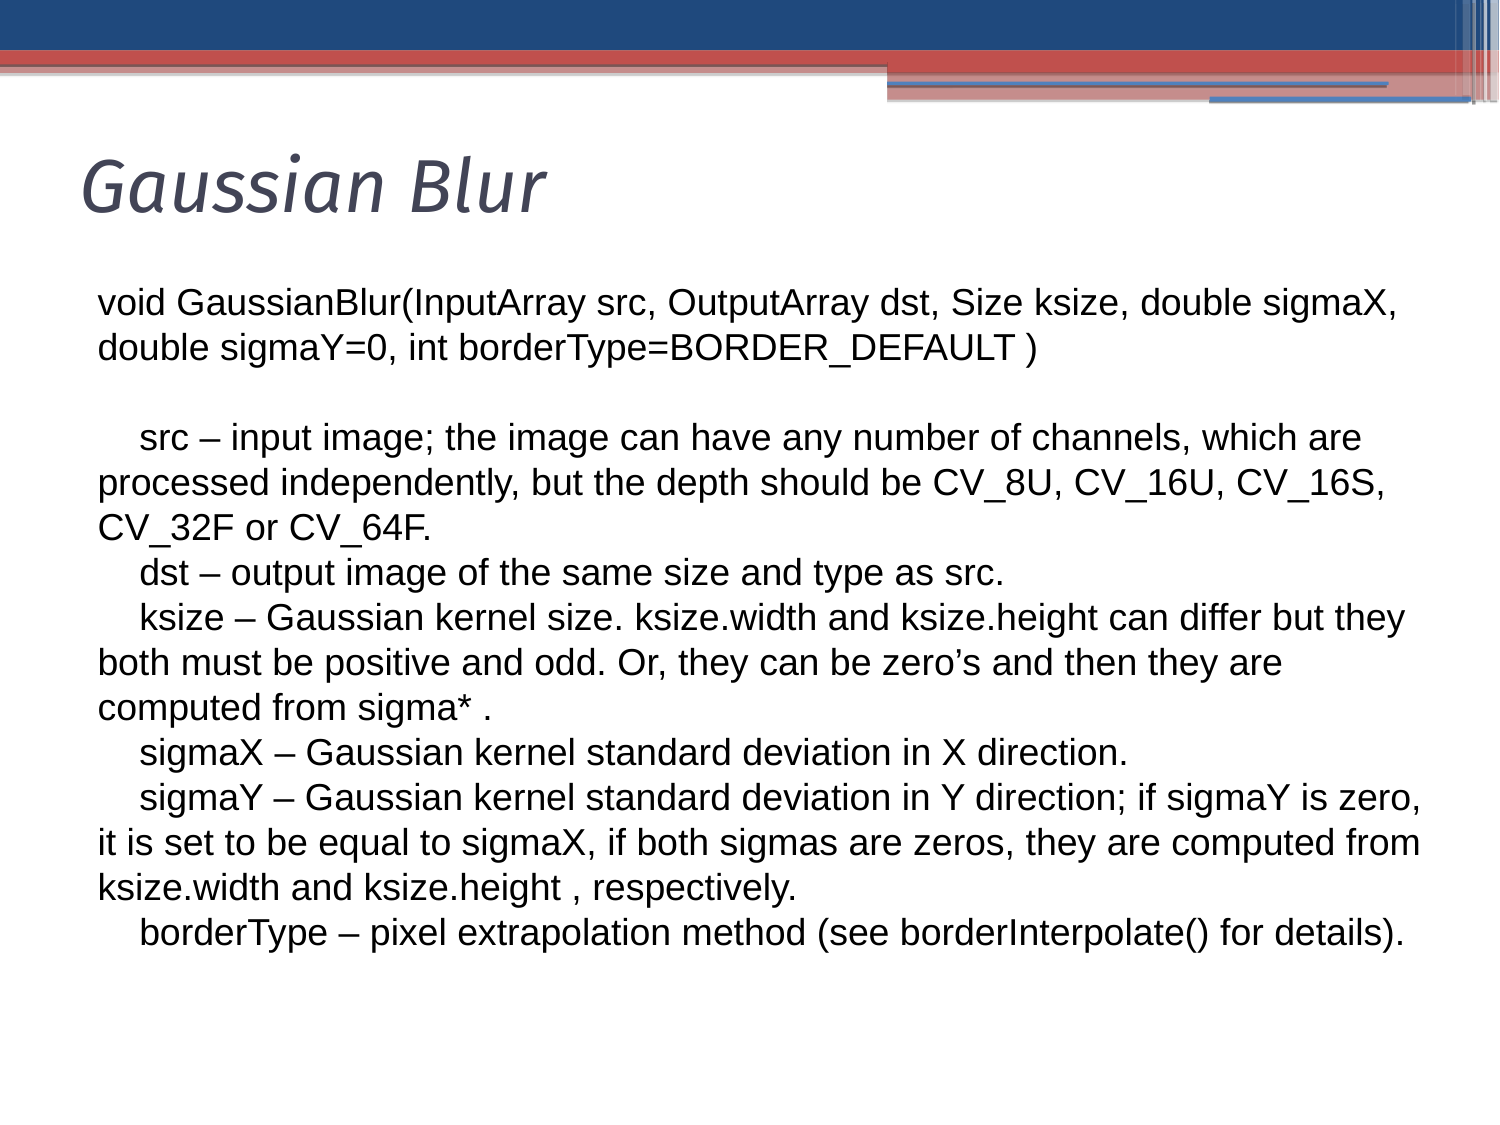

Gaussian Blur
void GaussianBlur(InputArray src, OutputArray dst, Size ksize, double sigmaX, double sigmaY=0, int borderType=BORDER_DEFAULT )

    src – input image; the image can have any number of channels, which are processed independently, but the depth should be CV_8U, CV_16U, CV_16S, CV_32F or CV_64F.
    dst – output image of the same size and type as src.
    ksize – Gaussian kernel size. ksize.width and ksize.height can differ but they both must be positive and odd. Or, they can be zero’s and then they are computed from sigma* .
    sigmaX – Gaussian kernel standard deviation in X direction.
    sigmaY – Gaussian kernel standard deviation in Y direction; if sigmaY is zero, it is set to be equal to sigmaX, if both sigmas are zeros, they are computed from ksize.width and ksize.height , respectively.
    borderType – pixel extrapolation method (see borderInterpolate() for details).